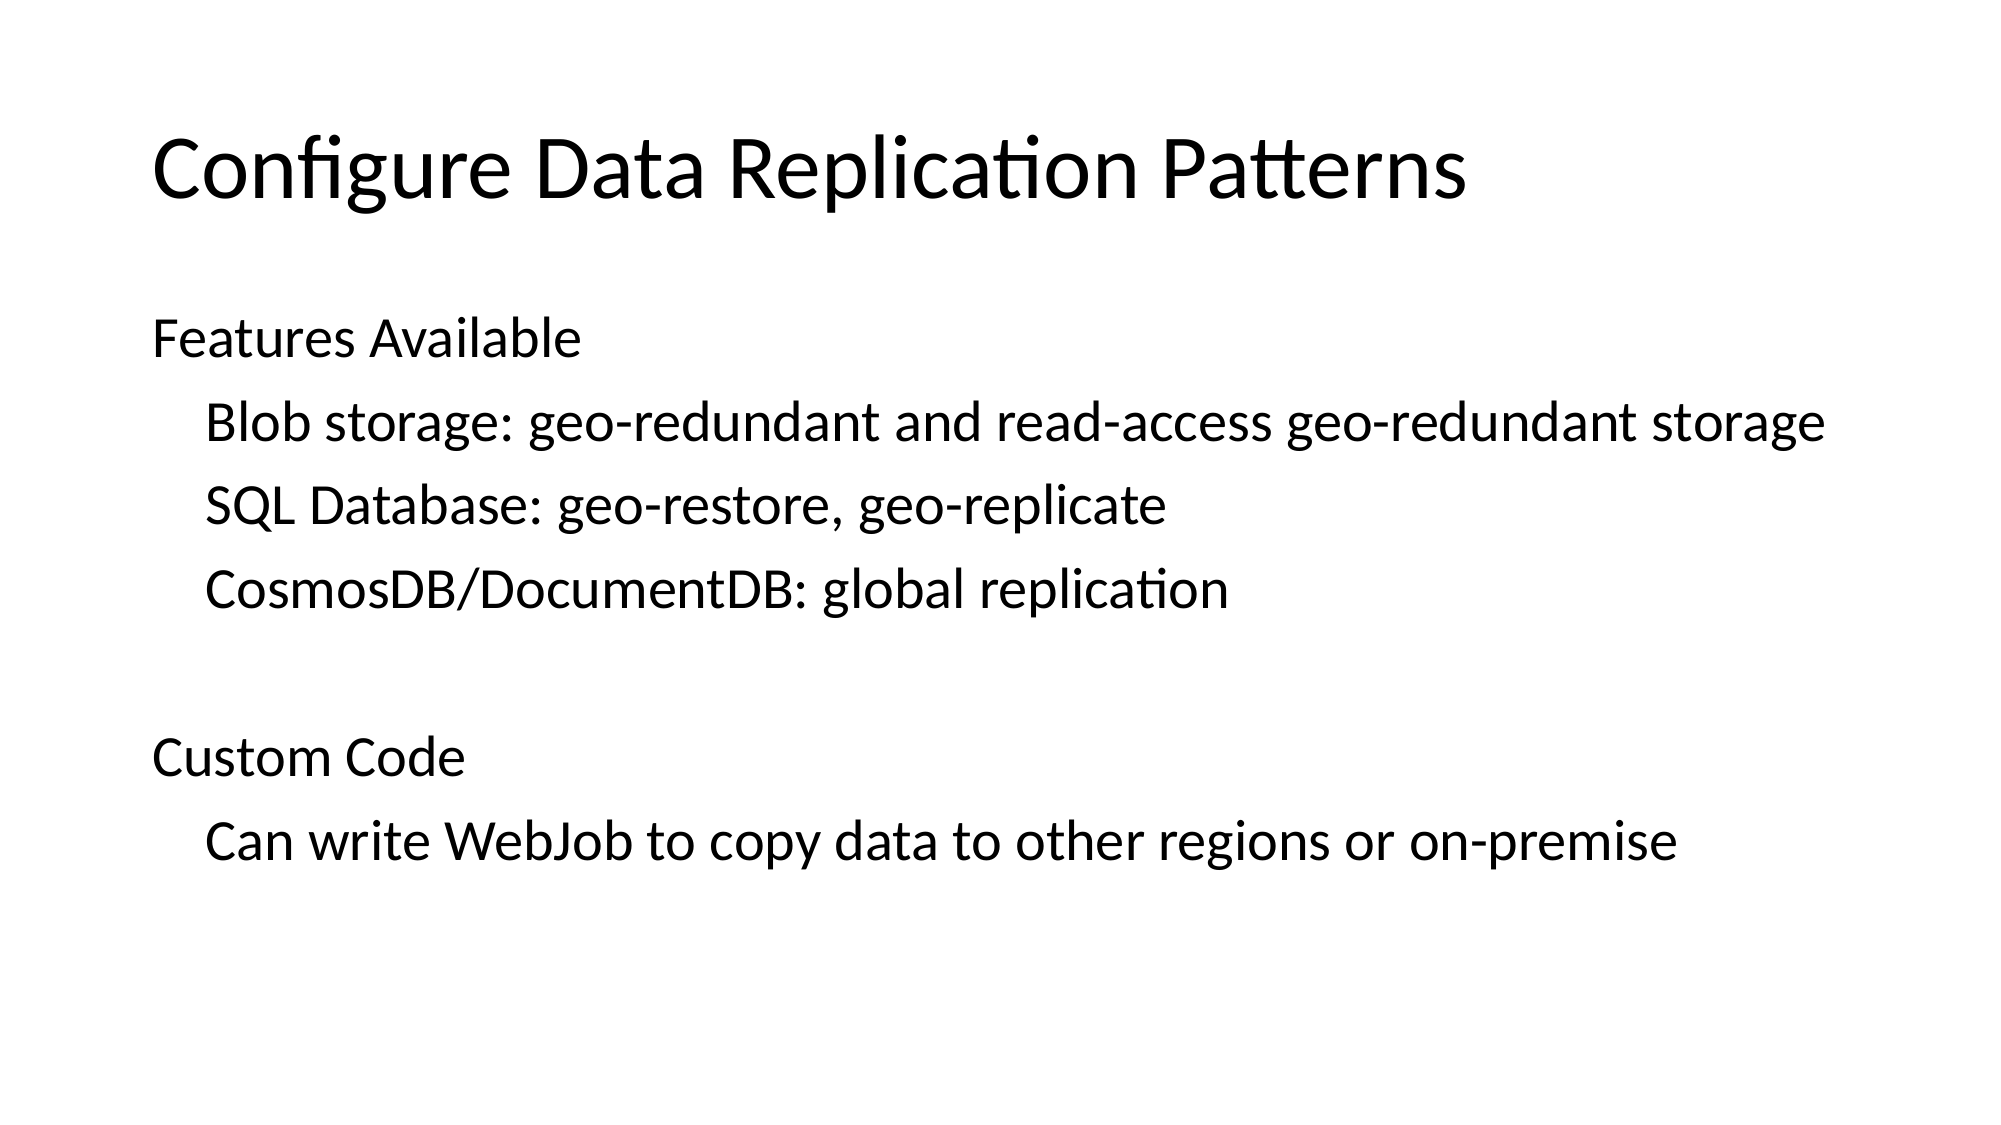

# Configure Data Replication Patterns
Features Available
    Blob storage: geo-redundant and read-access geo-redundant storage
    SQL Database: geo-restore, geo-replicate
    CosmosDB/DocumentDB: global replication

Custom Code
    Can write WebJob to copy data to other regions or on-premise